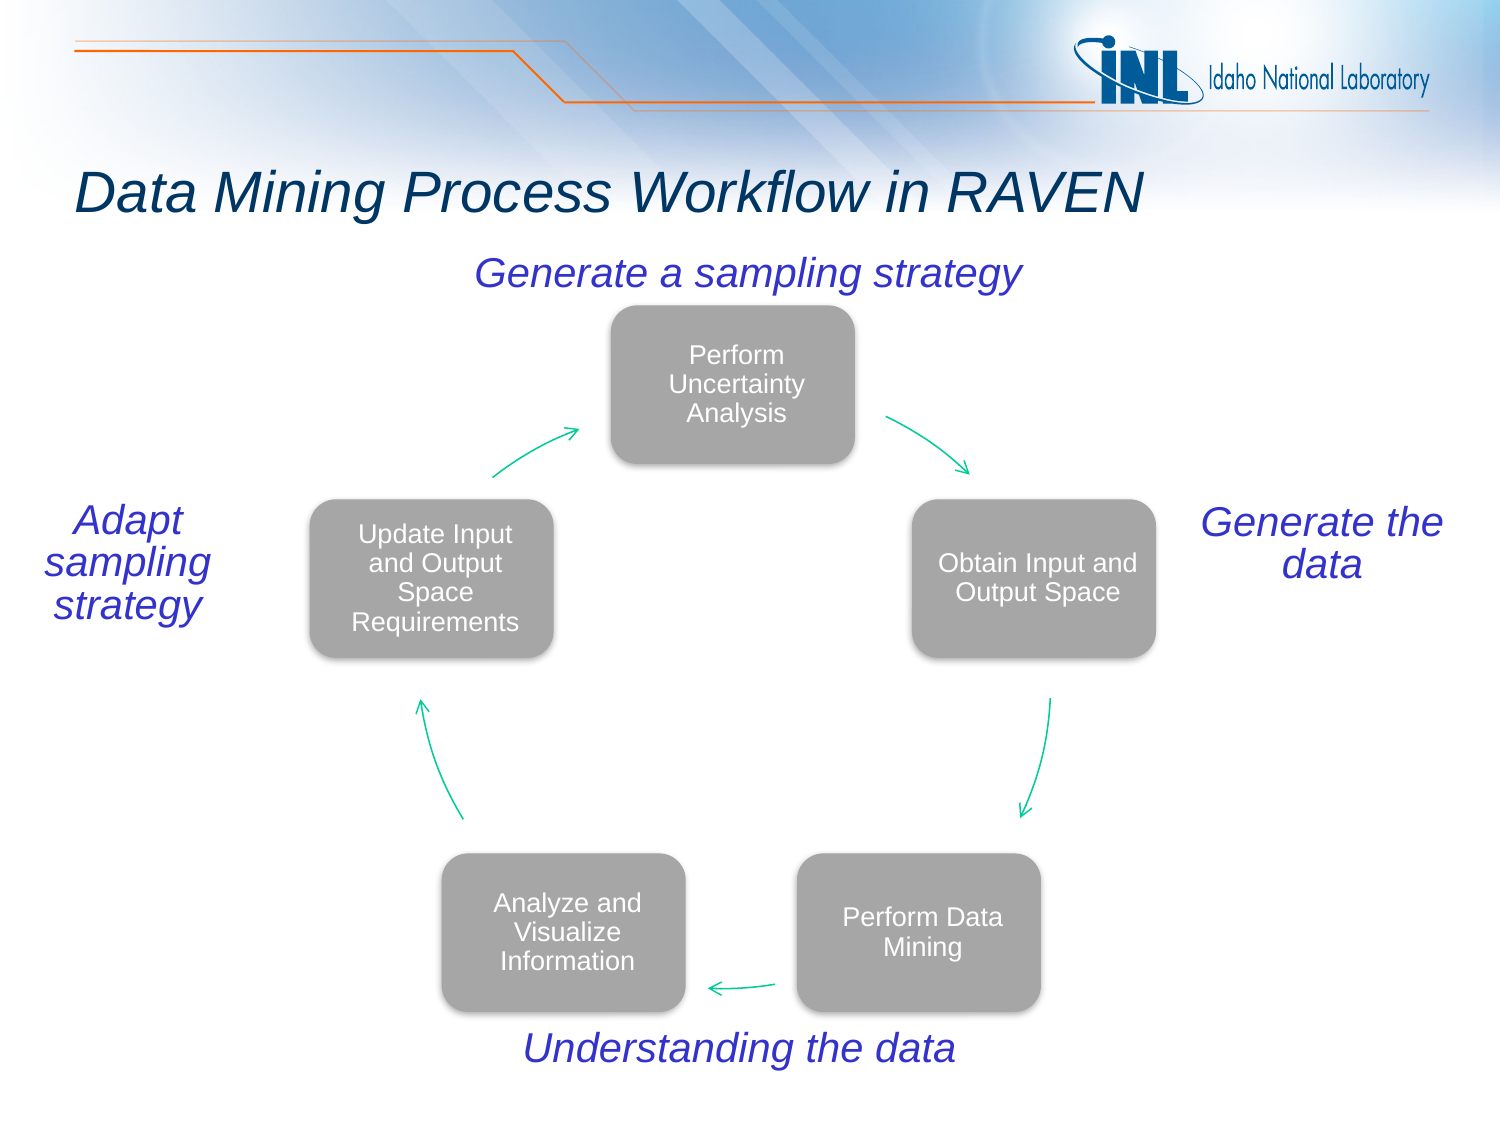

# Data Mining Process Workflow in RAVEN
Generate a sampling strategy
Perform Uncertainty Analysis
Obtain Input and Output Space
Perform Data Mining
Analyze and Visualize Information
Update Input and Output Space Requirements
Adapt sampling strategy
Generate the data
Understanding the data